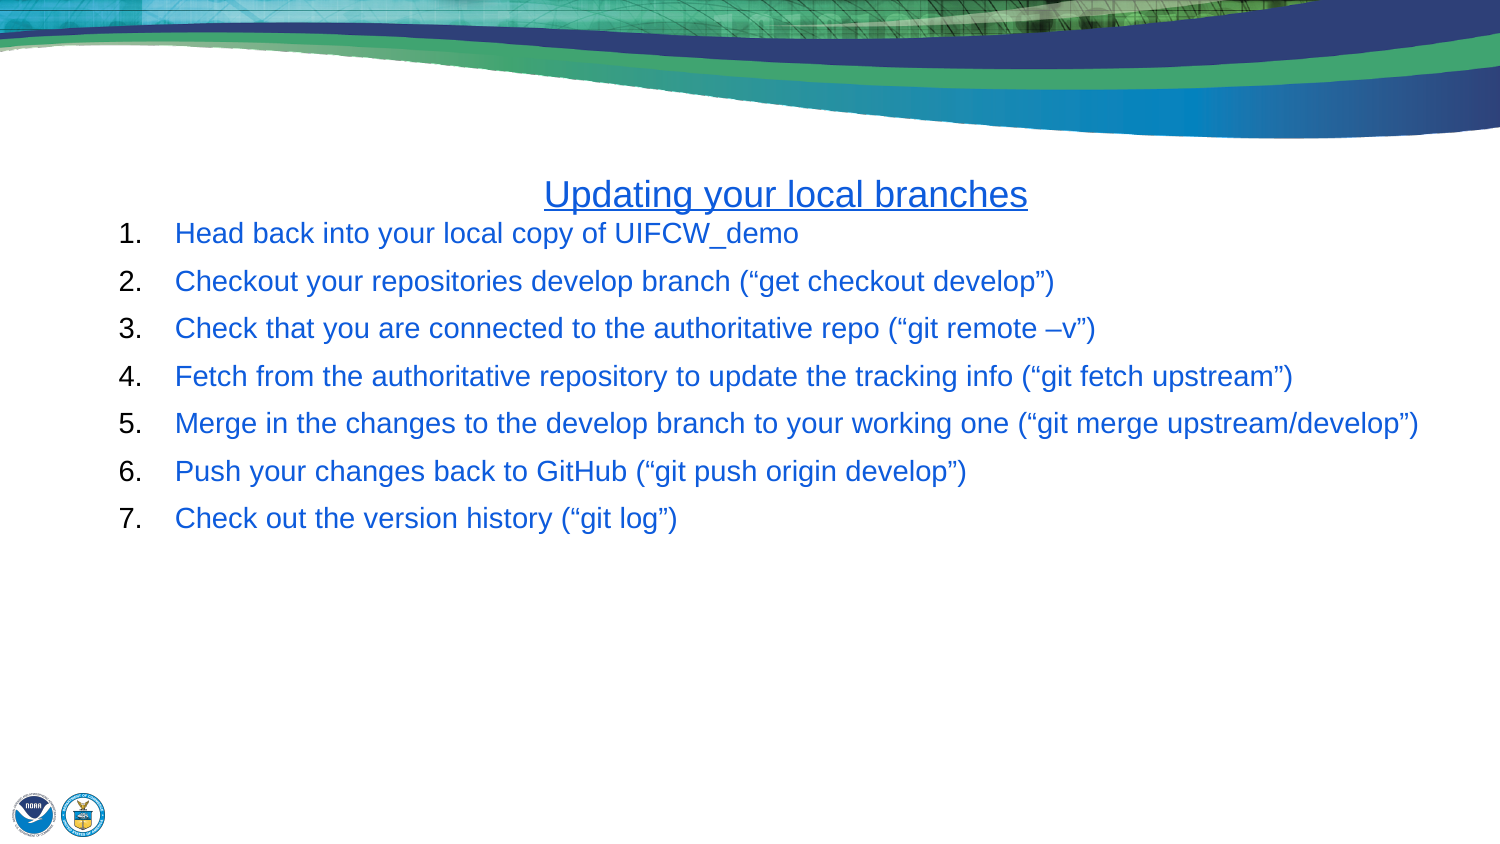

Updating your local branches
Head back into your local copy of UIFCW_demo
Checkout your repositories develop branch (“get checkout develop”)
Check that you are connected to the authoritative repo (“git remote –v”)
Fetch from the authoritative repository to update the tracking info (“git fetch upstream”)
Merge in the changes to the develop branch to your working one (“git merge upstream/develop”)
Push your changes back to GitHub (“git push origin develop”)
Check out the version history (“git log”)